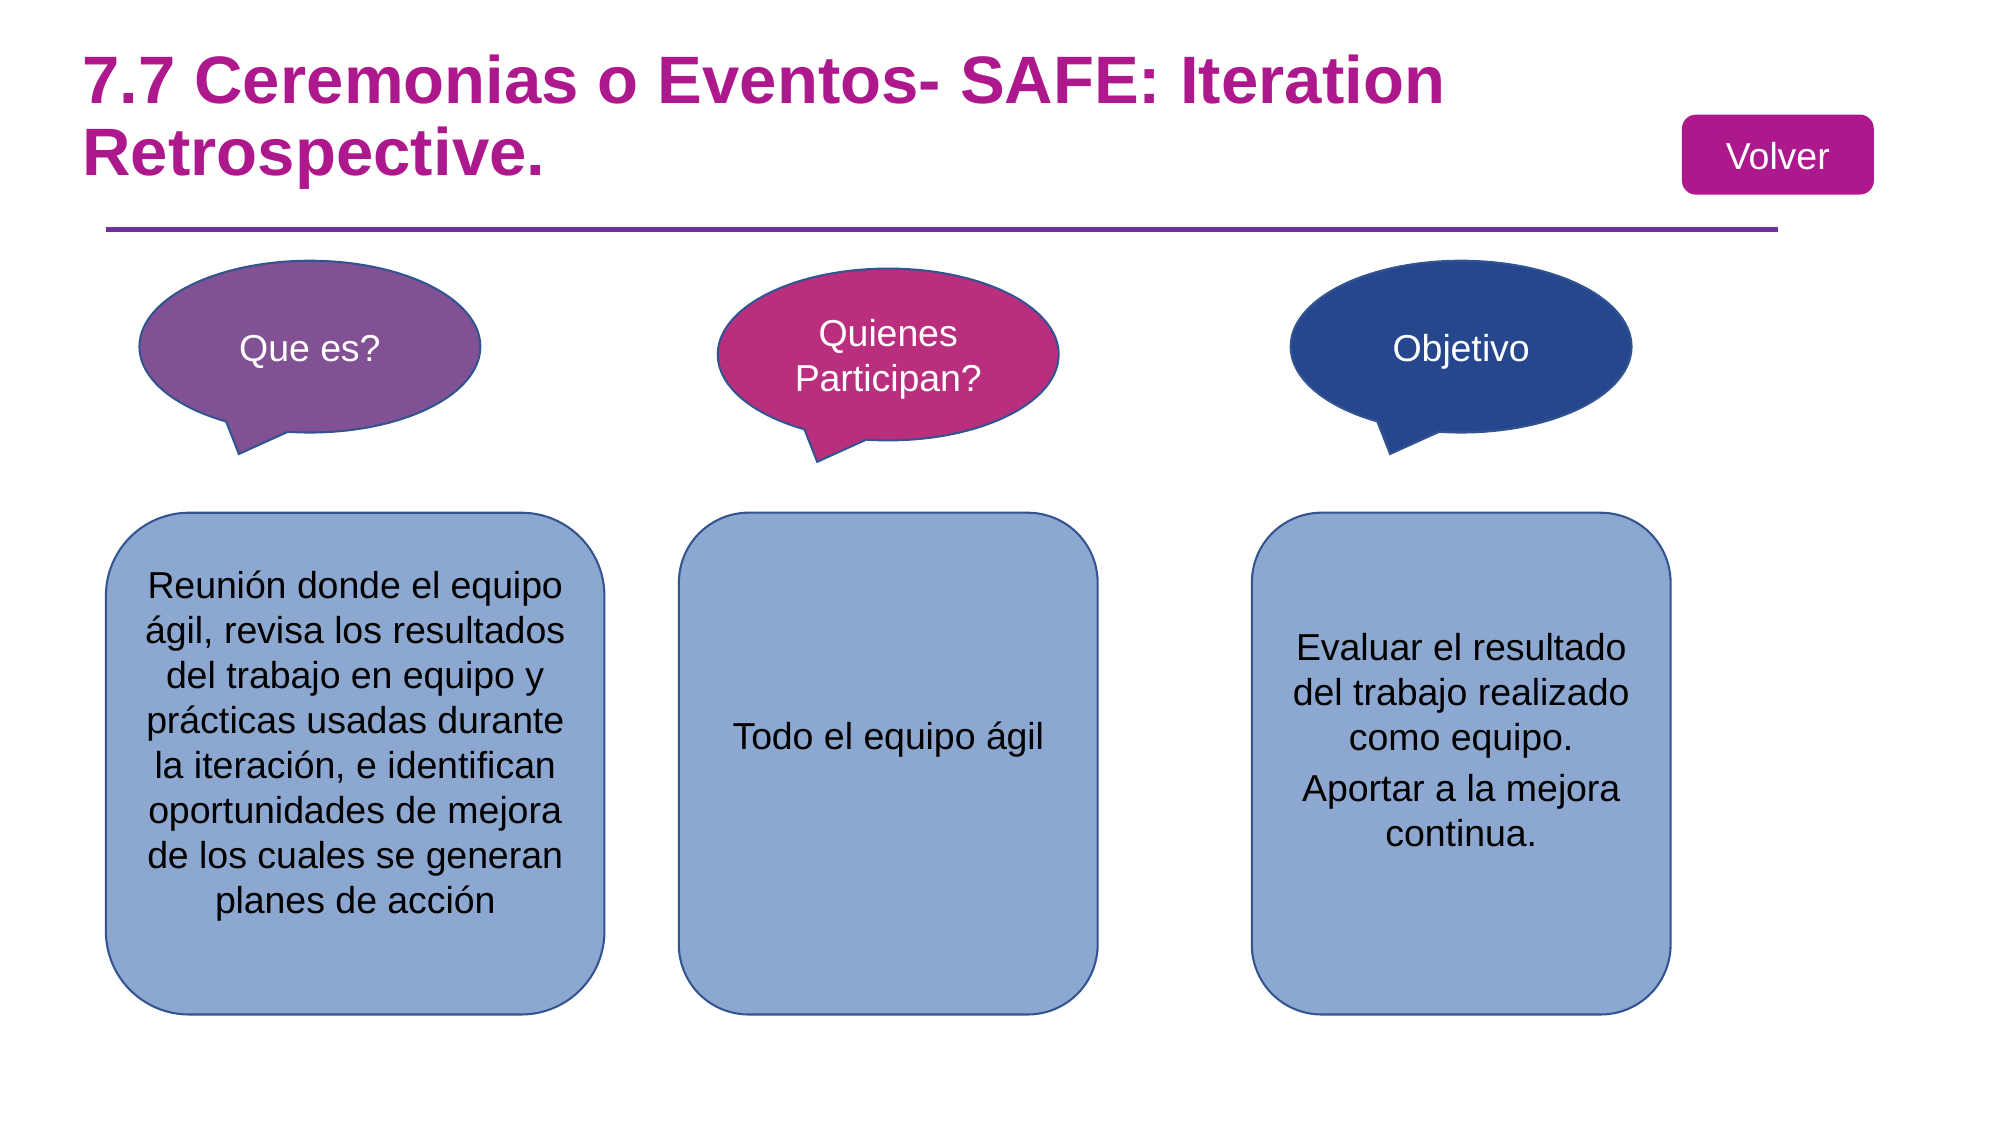

7.7 Ceremonias o Eventos- SAFE: Iteration Retrospective.
#
Volver
Que es?
Objetivo
Quienes Participan?
Reunión donde el equipo ágil, revisa los resultados del trabajo en equipo y prácticas usadas durante la iteración, e identifican oportunidades de mejora de los cuales se generan planes de acción

Todo el equipo ágil

Evaluar el resultado del trabajo realizado como equipo.
Aportar a la mejora continua.